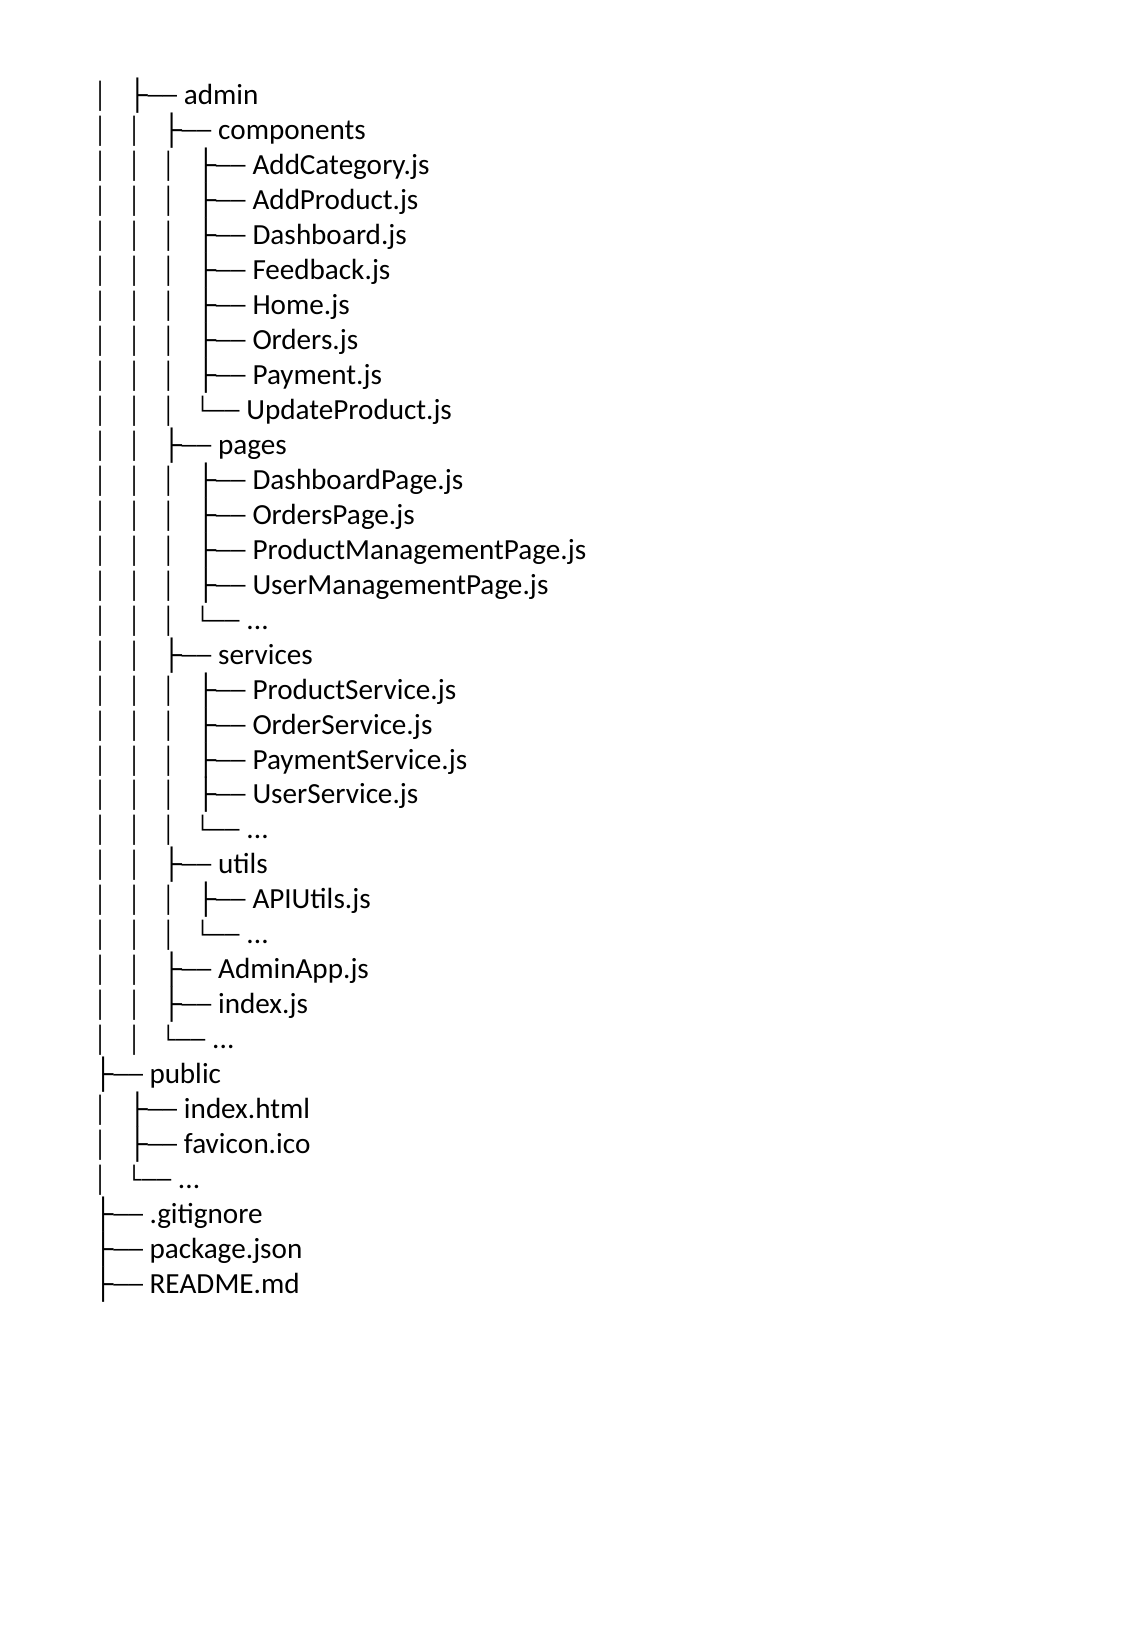

│   ├── admin
│   │   ├── components
│   │   │   ├── AddCategory.js
│   │   │   ├── AddProduct.js
│   │   │   ├── Dashboard.js
│   │   │   ├── Feedback.js
│   │   │   ├── Home.js
│   │   │   ├── Orders.js
│   │   │   ├── Payment.js
│   │   │   └── UpdateProduct.js
│   │   ├── pages
│   │   │   ├── DashboardPage.js
│   │   │   ├── OrdersPage.js
│   │   │   ├── ProductManagementPage.js
│   │   │   ├── UserManagementPage.js
│   │   │   └── ...
│   │   ├── services
│   │   │   ├── ProductService.js
│   │   │   ├── OrderService.js
│   │   │   ├── PaymentService.js
│   │   │   ├── UserService.js
│   │   │   └── ...
│   │   ├── utils
│   │   │   ├── APIUtils.js
│   │   │   └── ...
│   │   ├── AdminApp.js
│   │   ├── index.js
│   │   └── ...
├── public
│   ├── index.html
│   ├── favicon.ico
│   └── ...
├── .gitignore
├── package.json
├── README.md